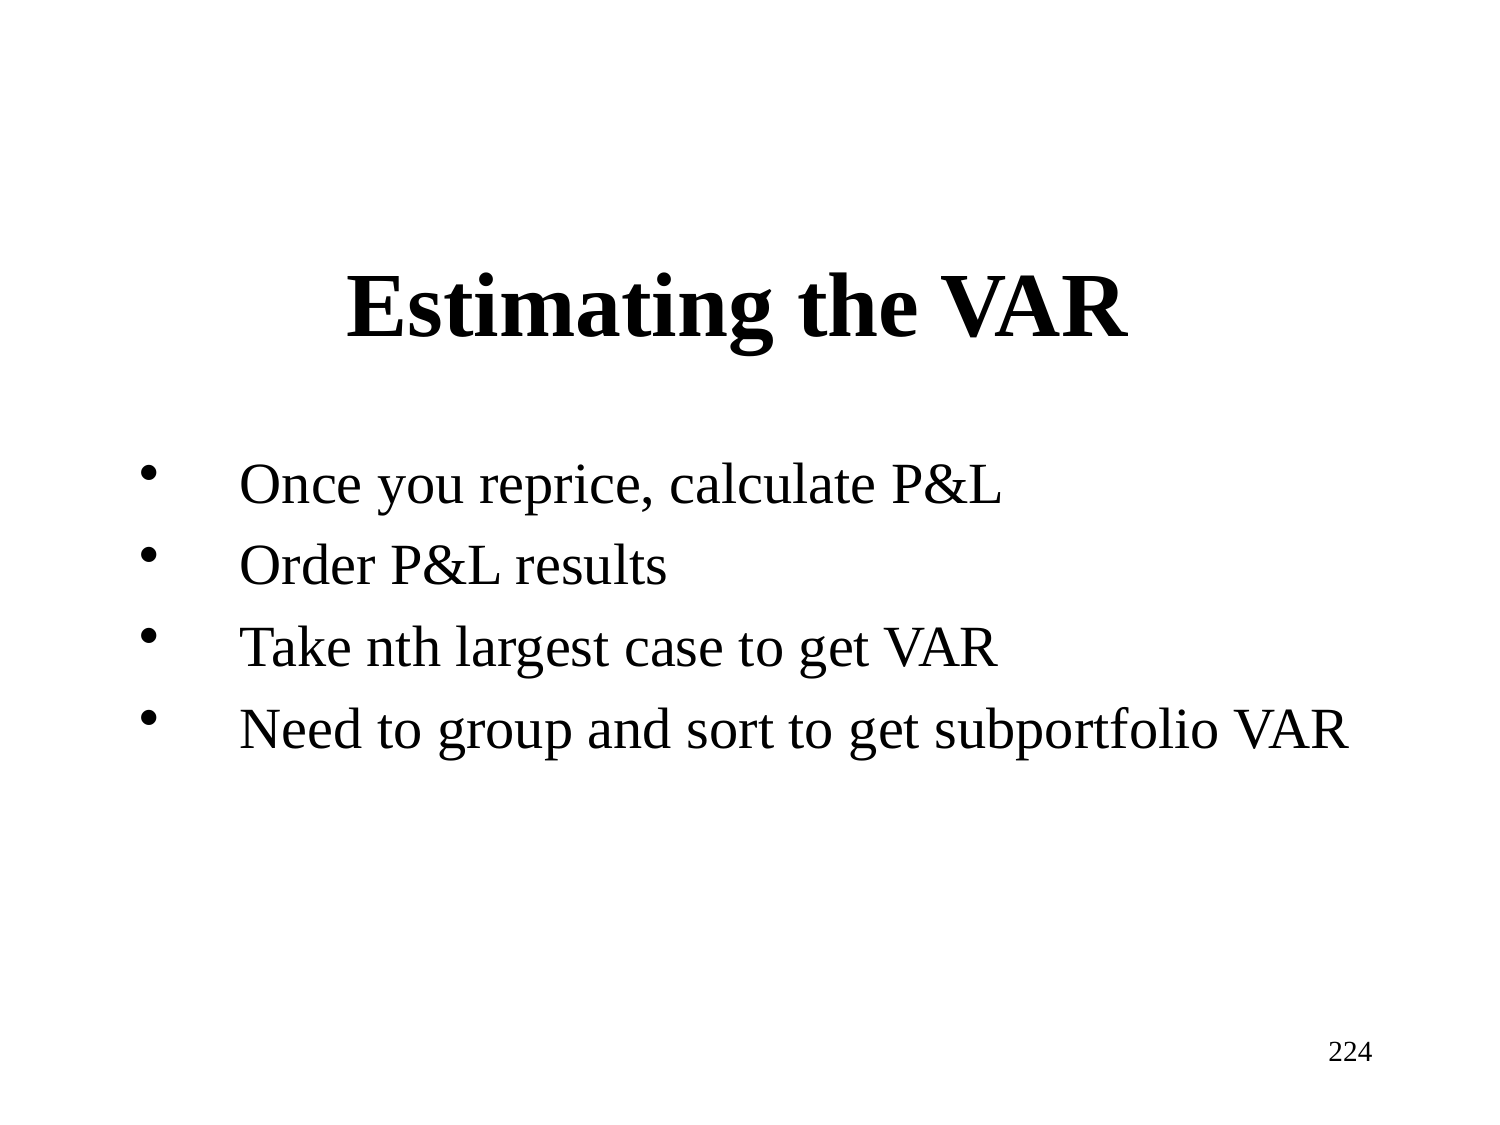

# Estimating the VAR
Once you reprice, calculate P&L
Order P&L results
Take nth largest case to get VAR
Need to group and sort to get subportfolio VAR
224